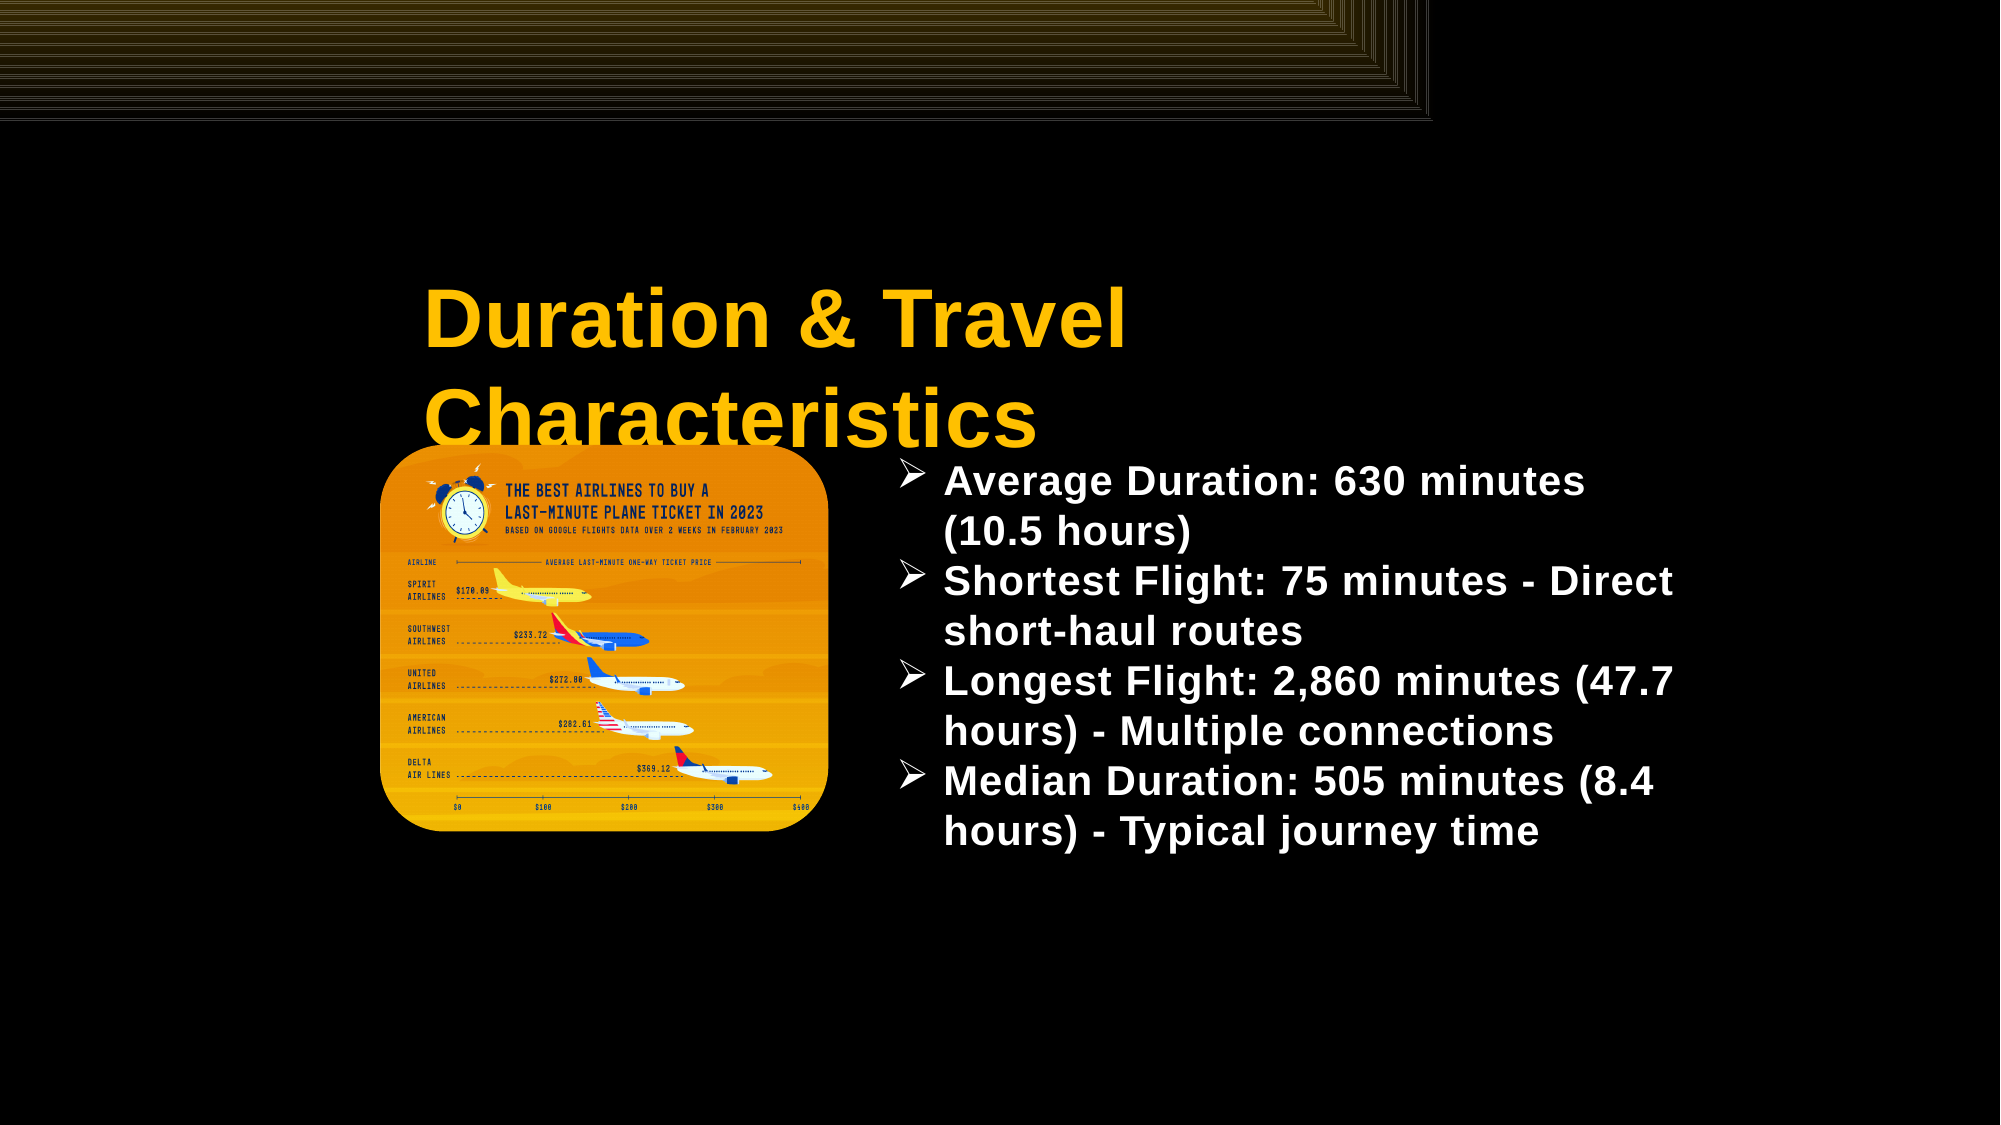

Duration & Travel Characteristics

Average Duration: 630 minutes (10.5 hours)
Shortest Flight: 75 minutes - Direct short-haul routes
Longest Flight: 2,860 minutes (47.7 hours) - Multiple connections
Median Duration: 505 minutes (8.4 hours) - Typical journey time